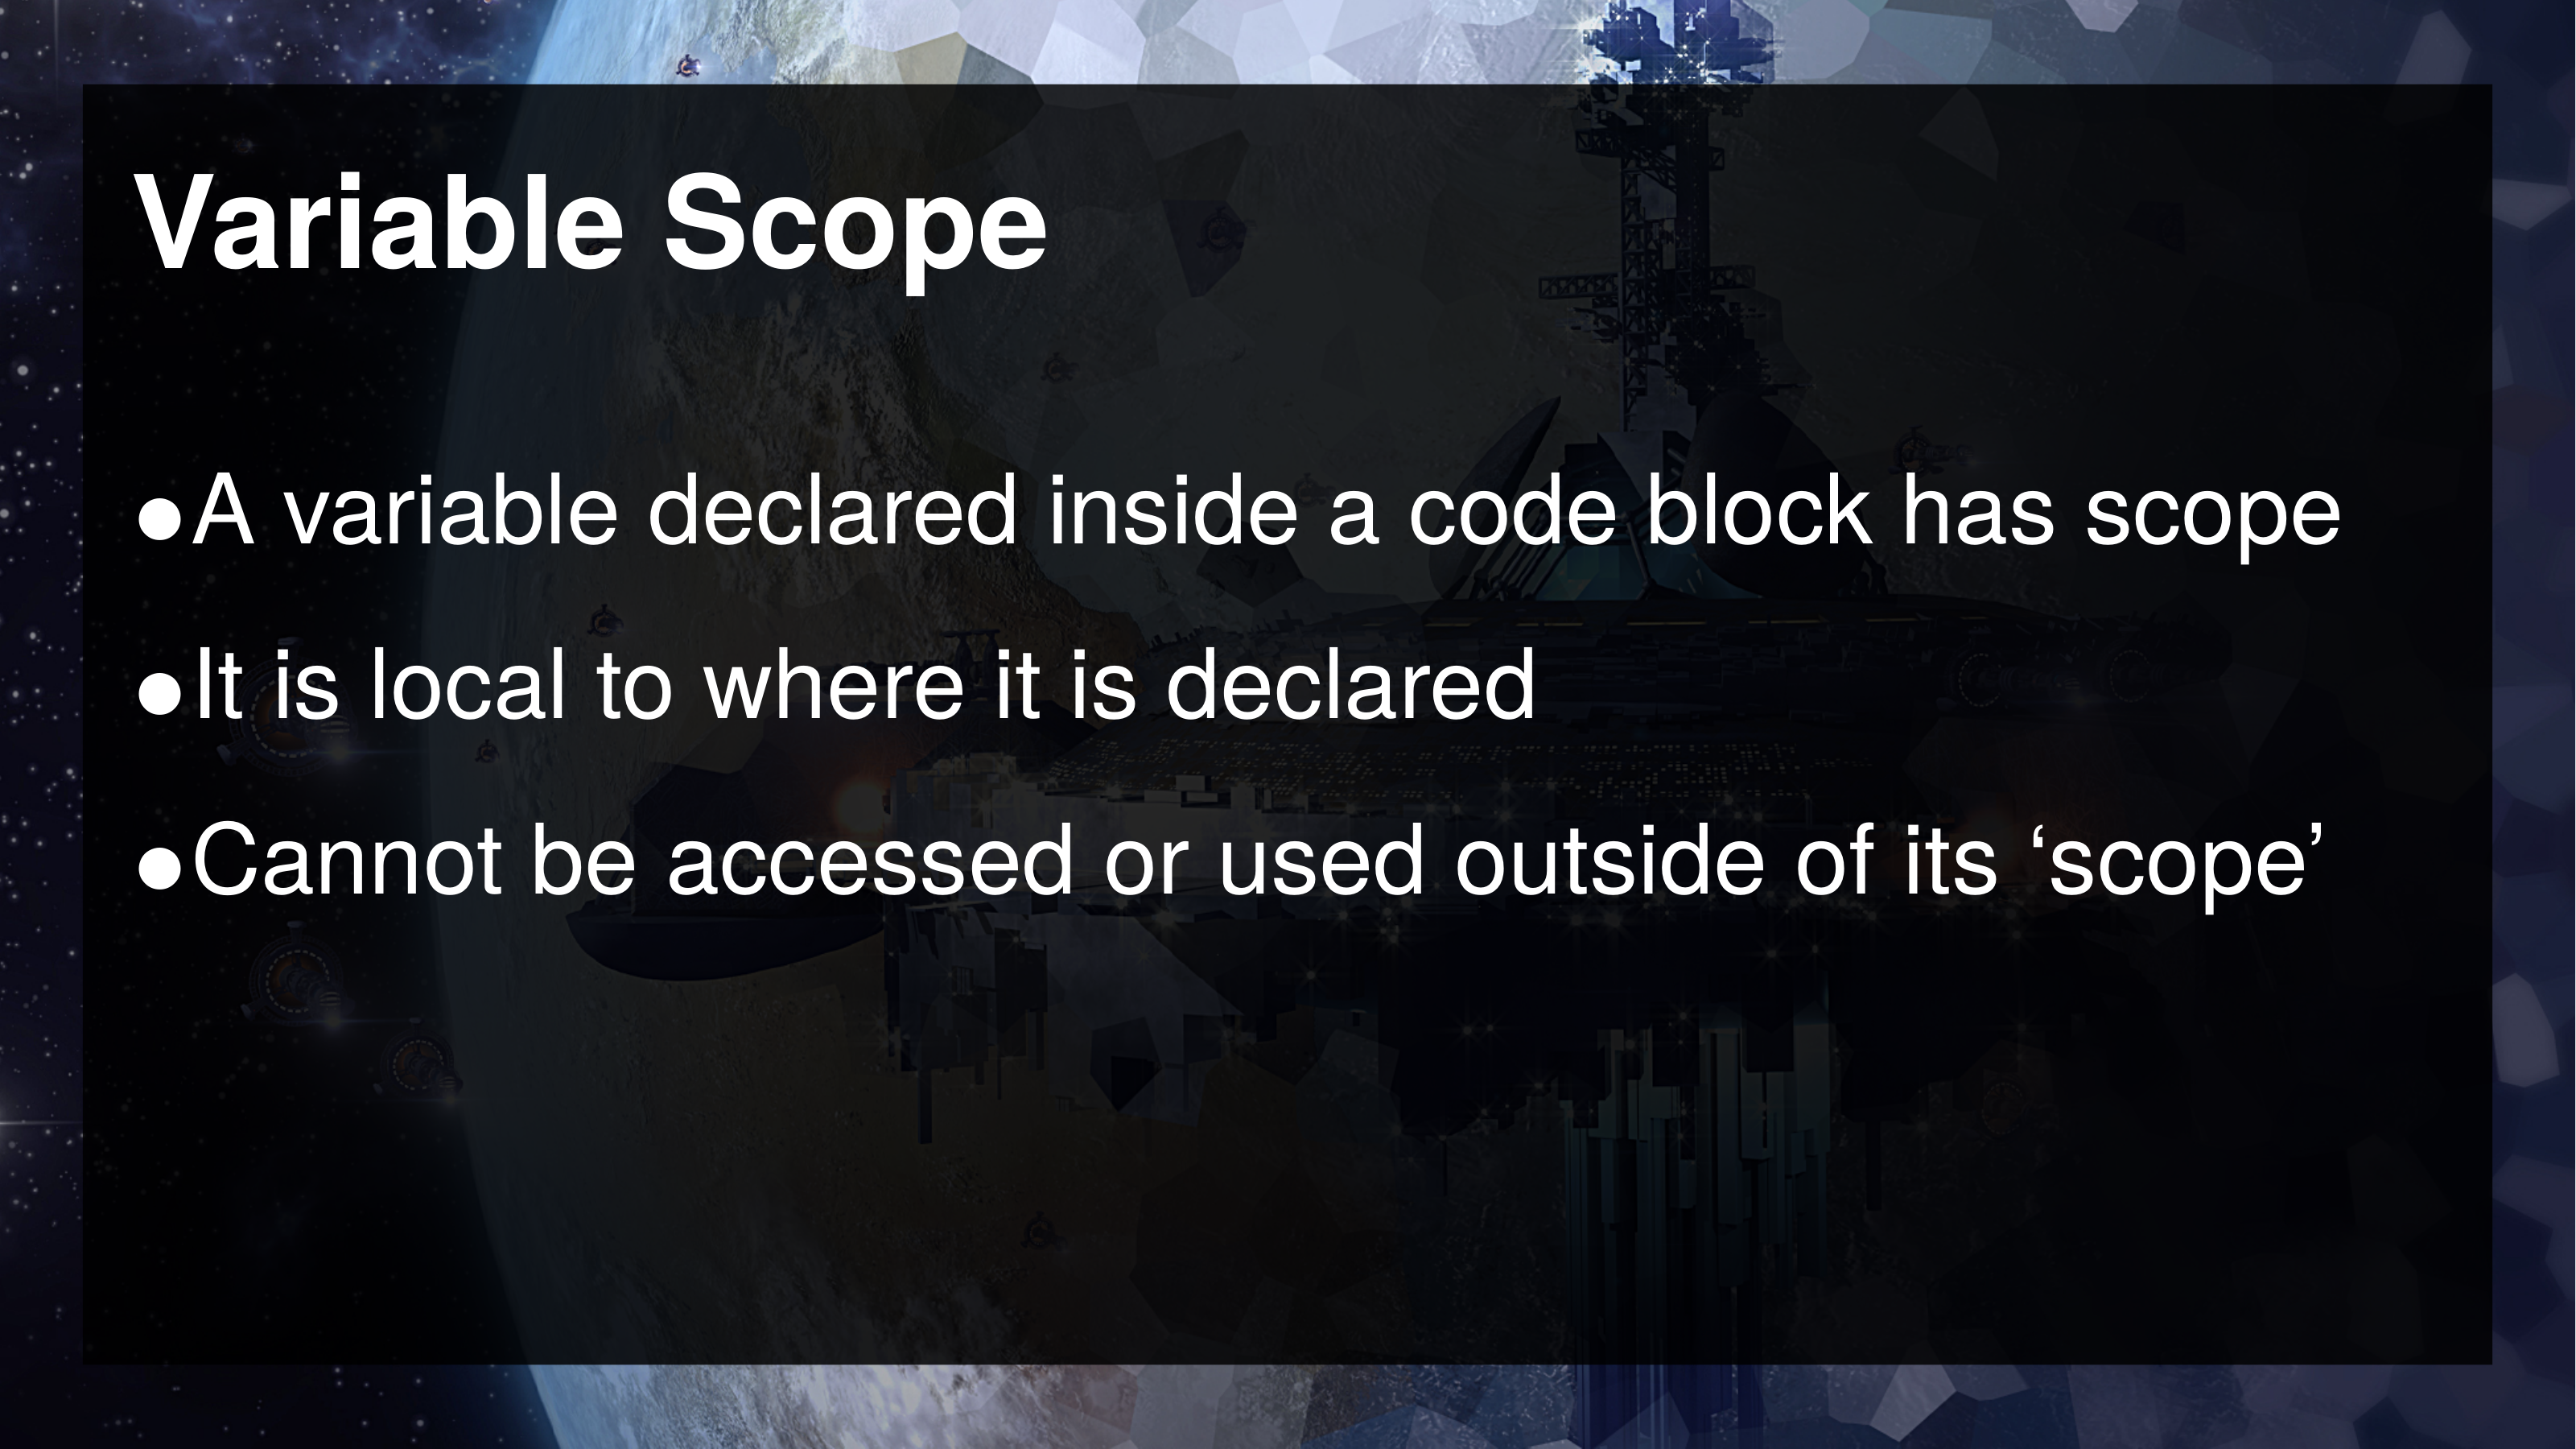

# Variable Scope
A variable declared inside a code block has scope
It is local to where it is declared
Cannot be accessed or used outside of its ‘scope’